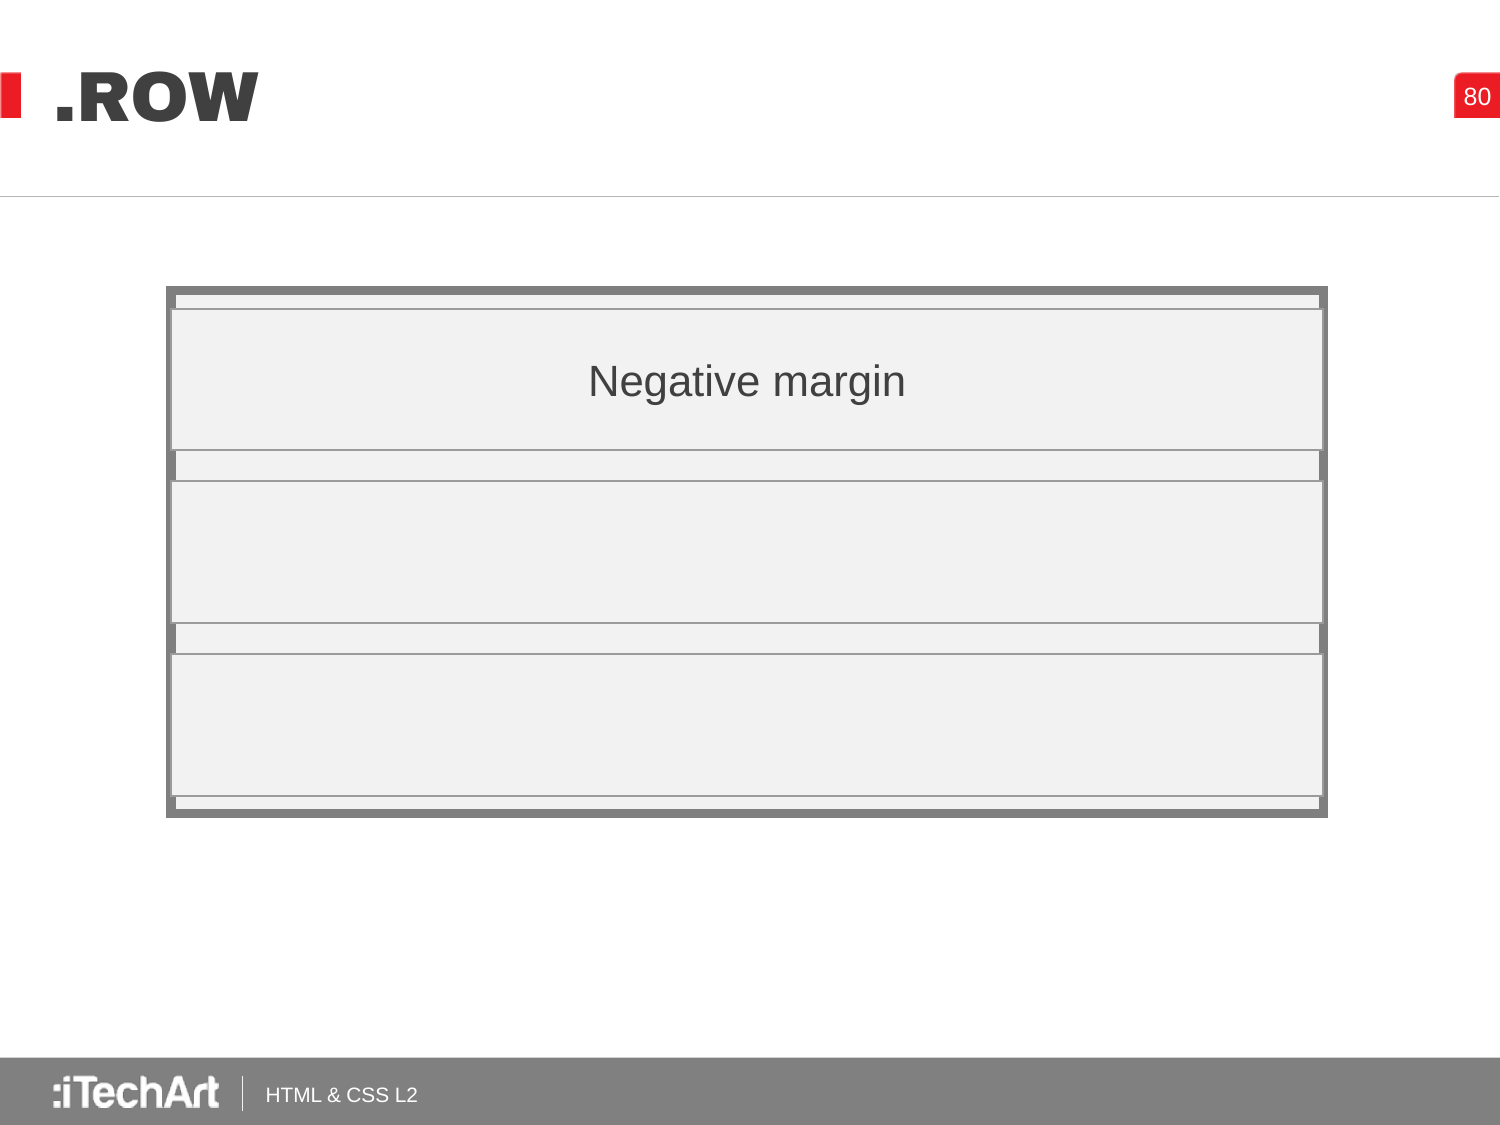

# .row

Negative margin

HTML & CSS L2